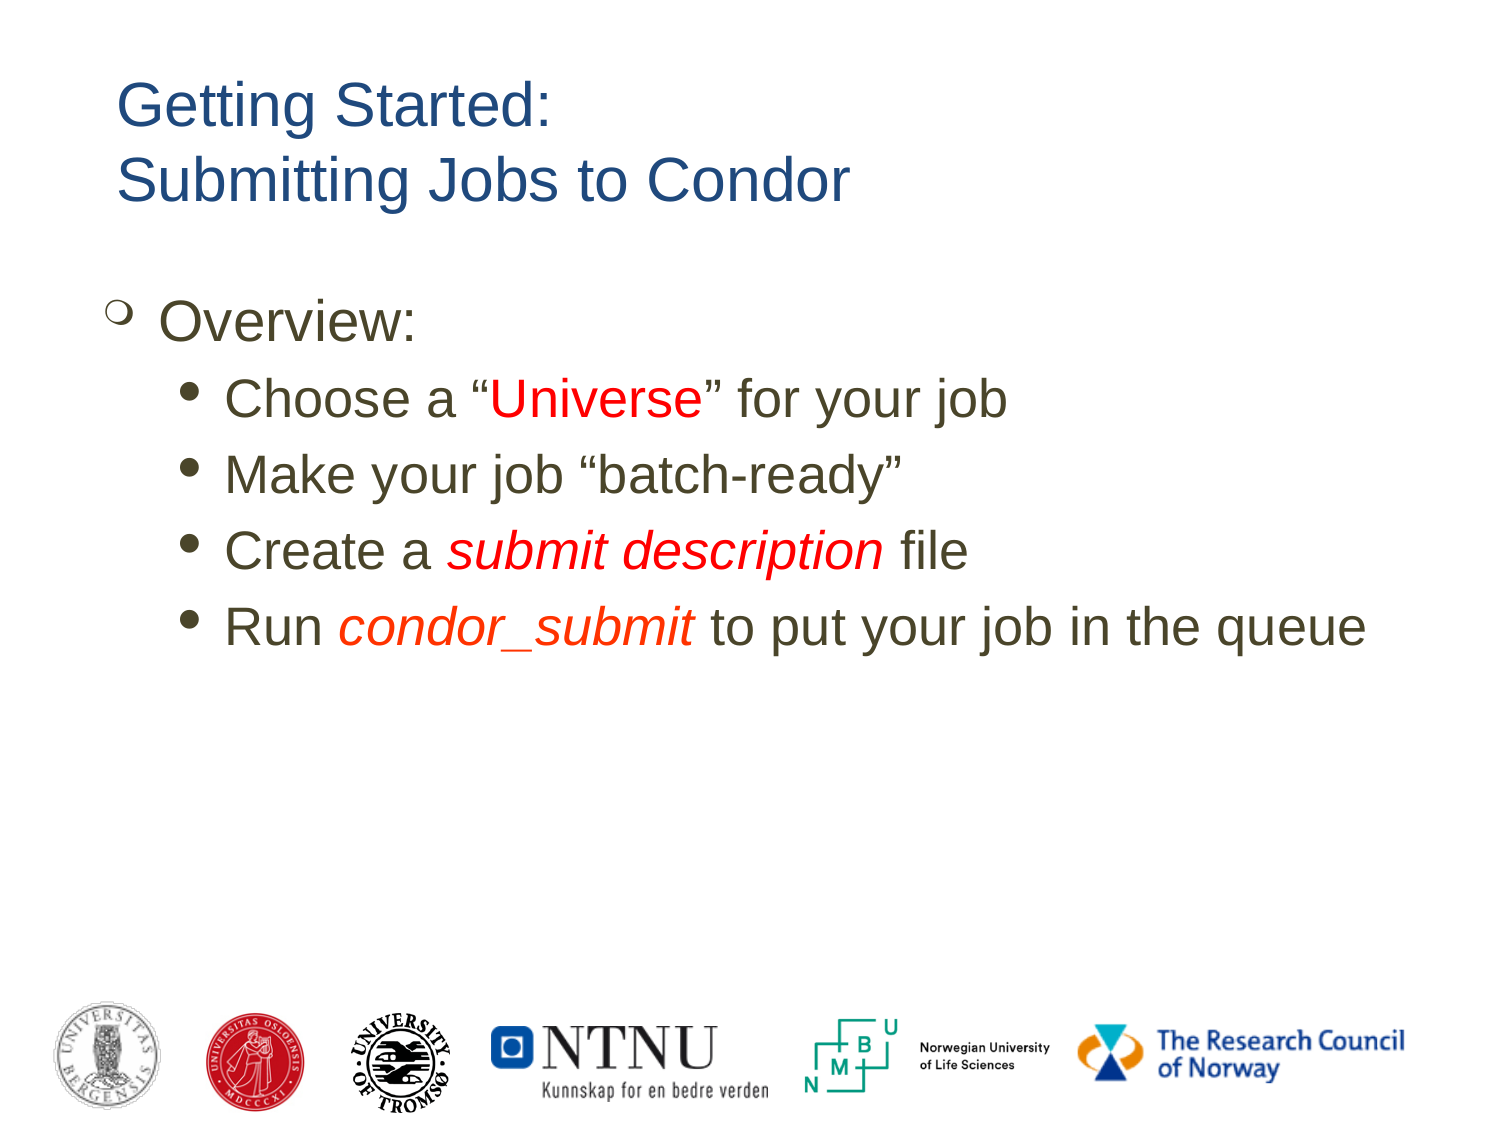

Getting Started:
Submitting Jobs to Condor
Overview:
Choose a “Universe” for your job
Make your job “batch-ready”
Create a submit description file
Run condor_submit to put your job in the queue